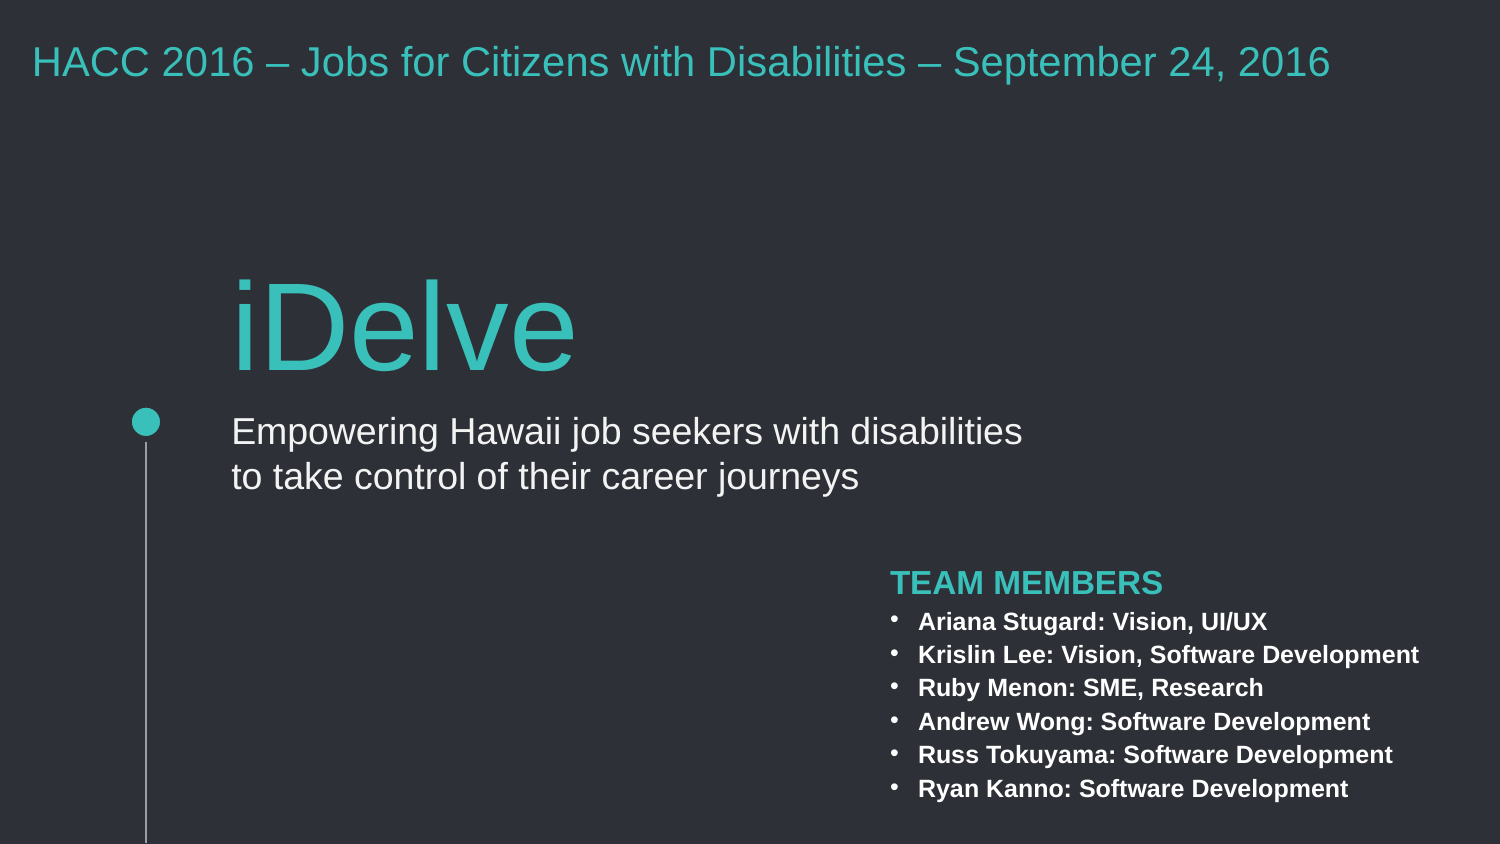

HACC 2016 – Jobs for Citizens with Disabilities – September 24, 2016
# iDelve
Empowering Hawaii job seekers with disabilities
to take control of their career journeys
TEAM MEMBERS
Ariana Stugard: Vision, UI/UX
Krislin Lee: Vision, Software Development
Ruby Menon: SME, Research
Andrew Wong: Software Development
Russ Tokuyama: Software Development
Ryan Kanno: Software Development